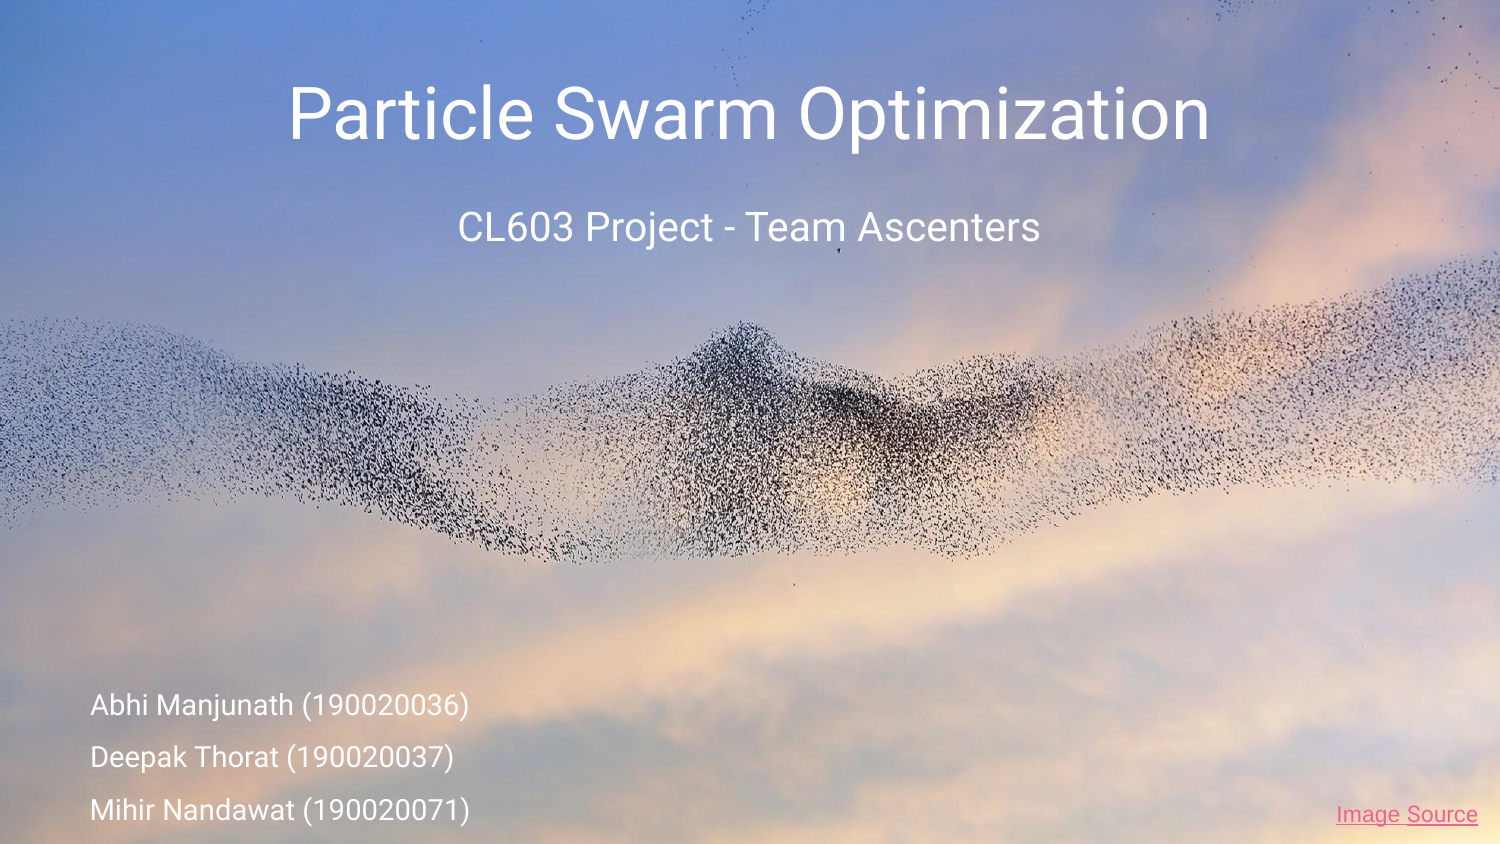

Particle Swarm Optimization
CL603 Project - Team Ascenters
Abhi Manjunath (190020036)
Deepak Thorat (190020037)
Mihir Nandawat (190020071)
Image Source